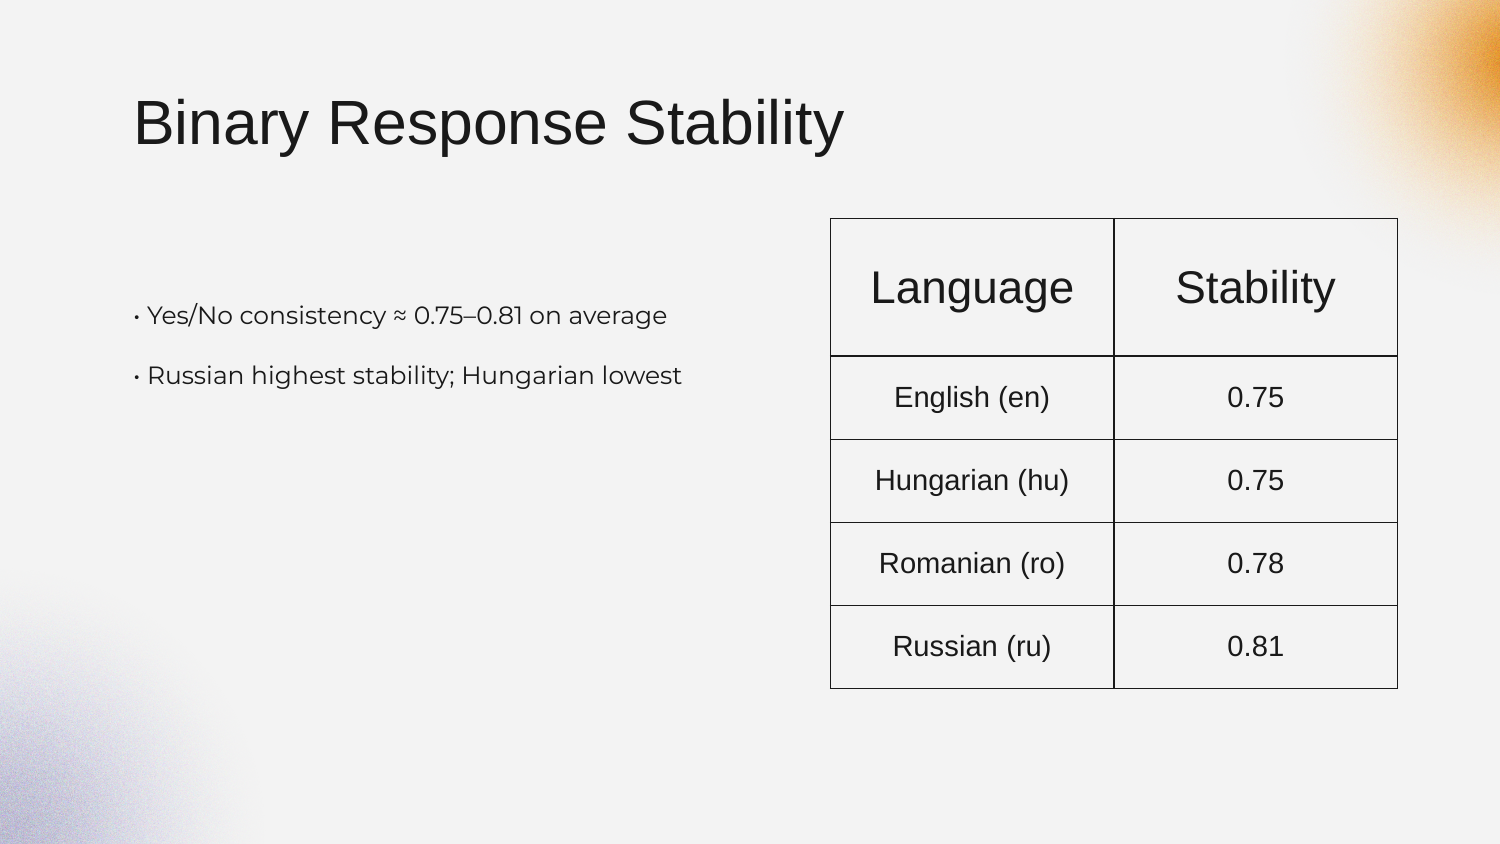

# Binary Response Stability

| Language | Stability |
| --- | --- |
| English (en) | 0.75 |
| Hungarian (hu) | 0.75 |
| Romanian (ro) | 0.78 |
| Russian (ru) | 0.81 |
• Yes/No consistency ≈ 0.75–0.81 on average
• Russian highest stability; Hungarian lowest